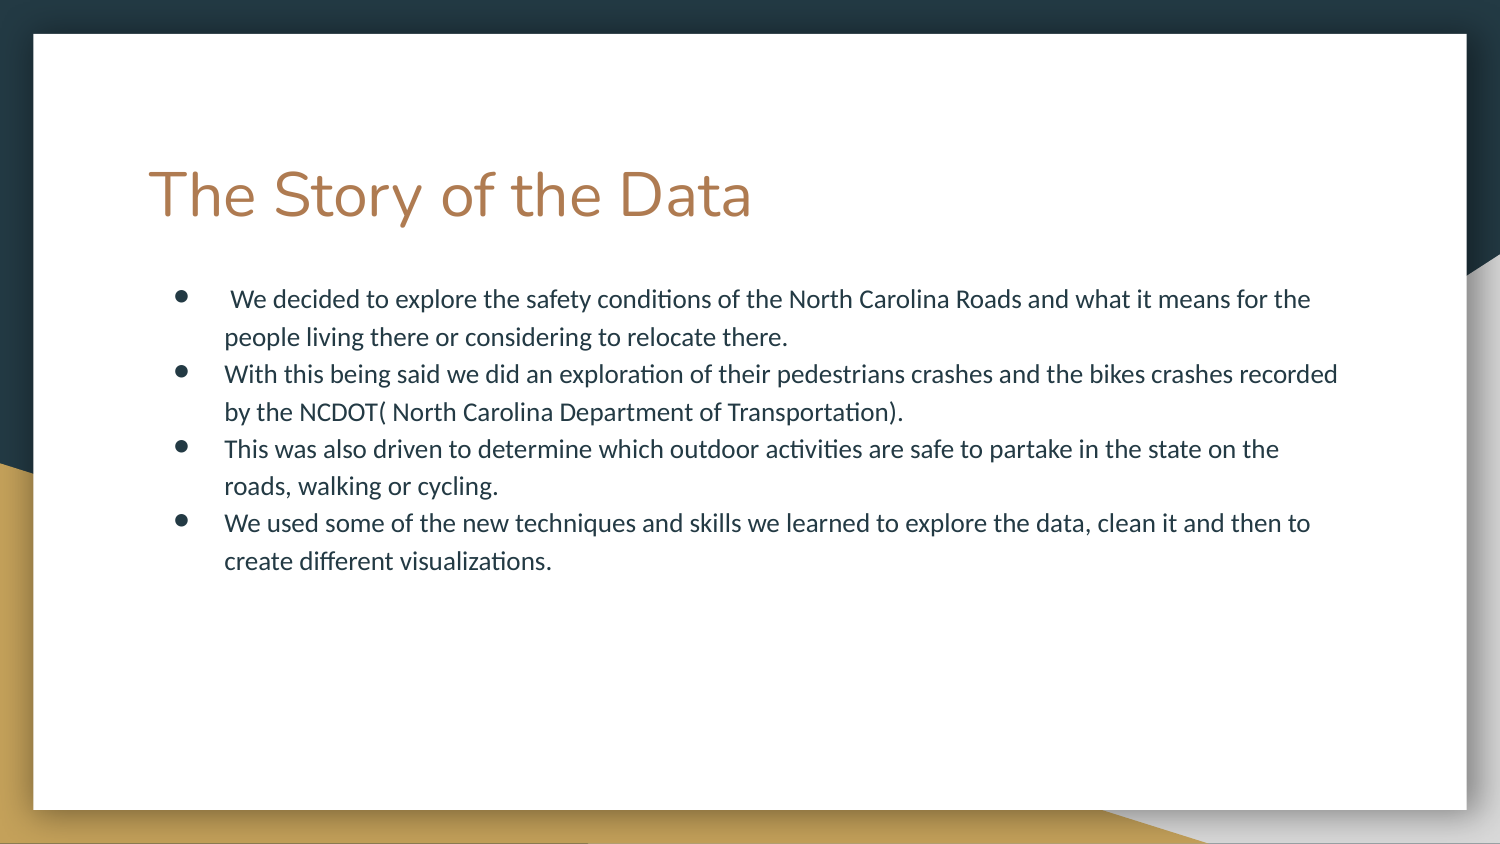

# The Story of the Data
 We decided to explore the safety conditions of the North Carolina Roads and what it means for the people living there or considering to relocate there.
With this being said we did an exploration of their pedestrians crashes and the bikes crashes recorded by the NCDOT( North Carolina Department of Transportation).
This was also driven to determine which outdoor activities are safe to partake in the state on the roads, walking or cycling.
We used some of the new techniques and skills we learned to explore the data, clean it and then to create different visualizations.